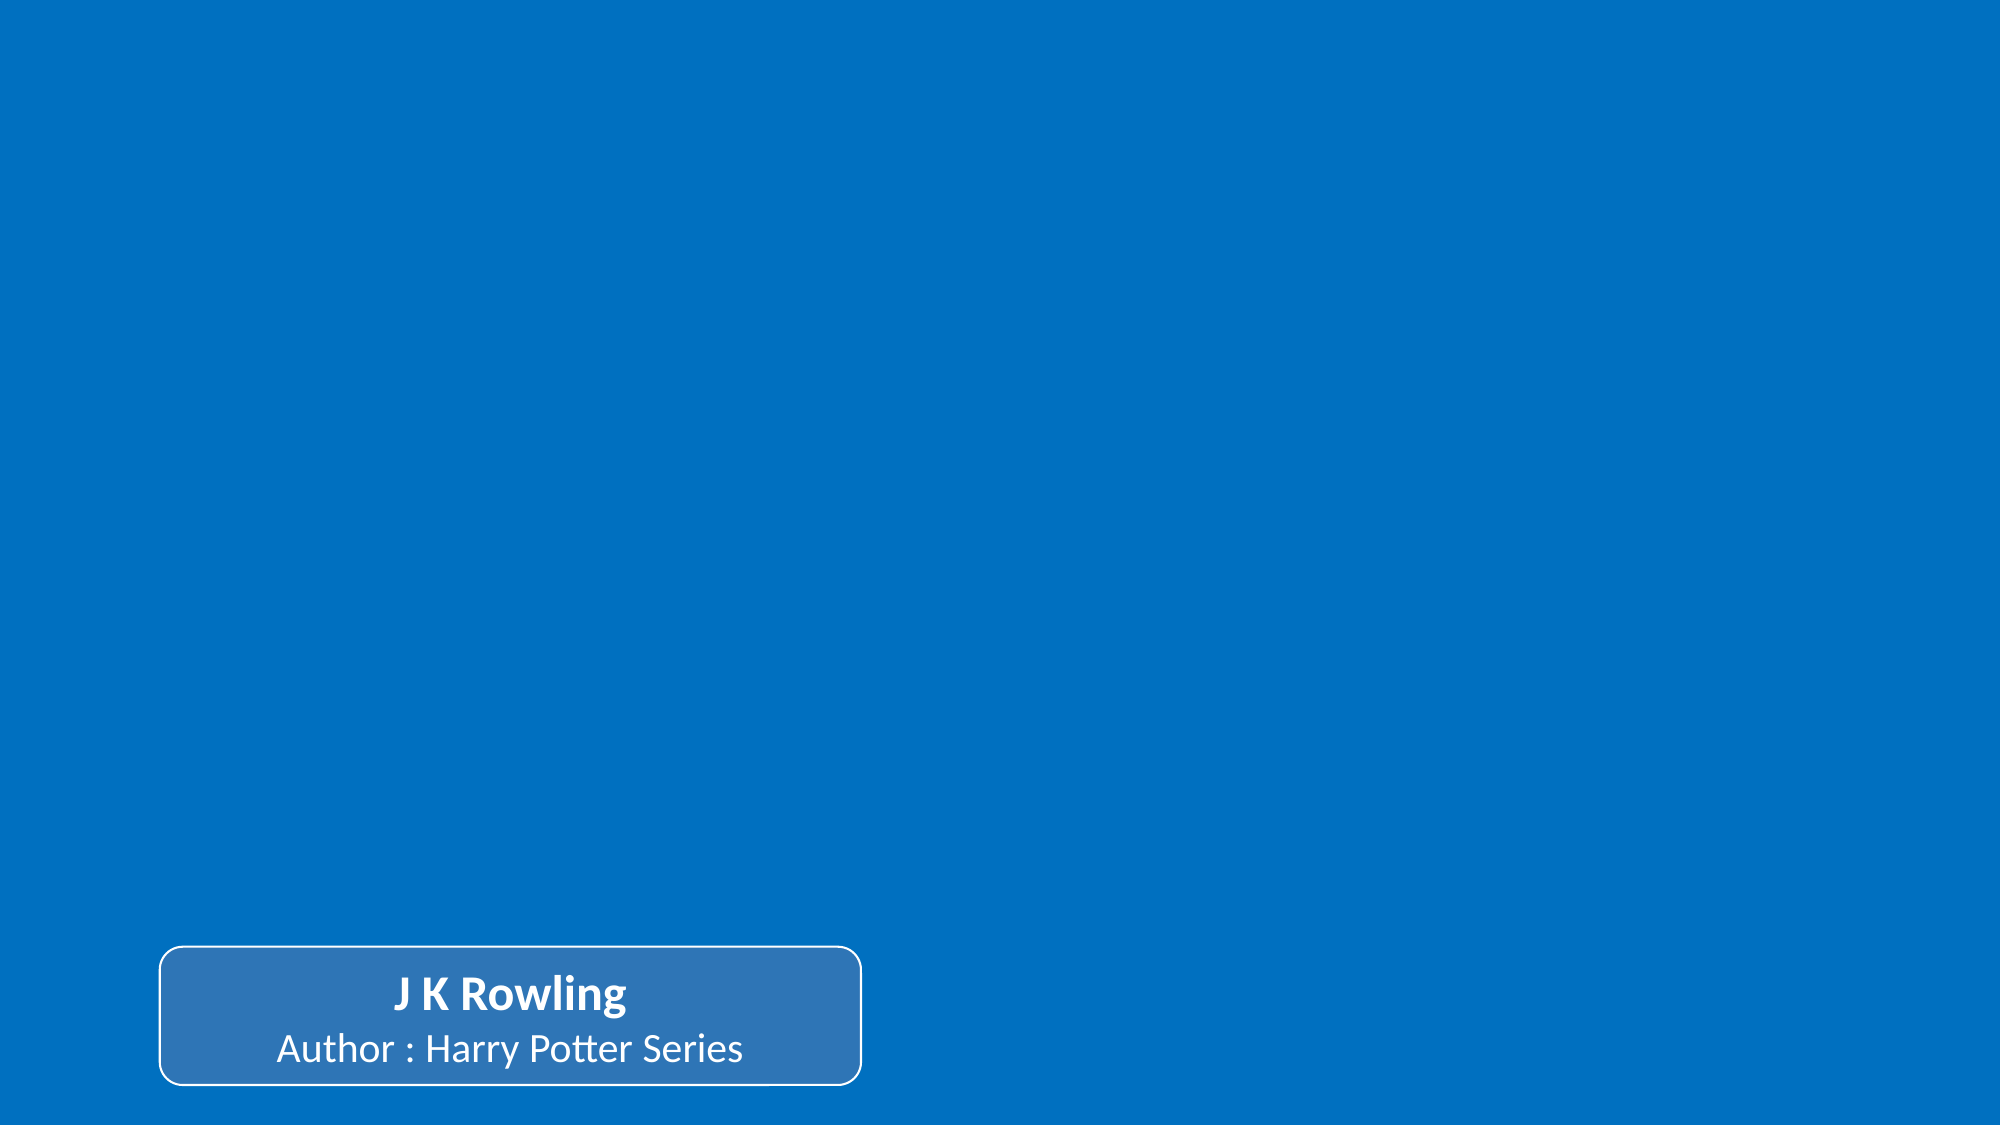

#

J K Rowling
Author : Harry Potter Series